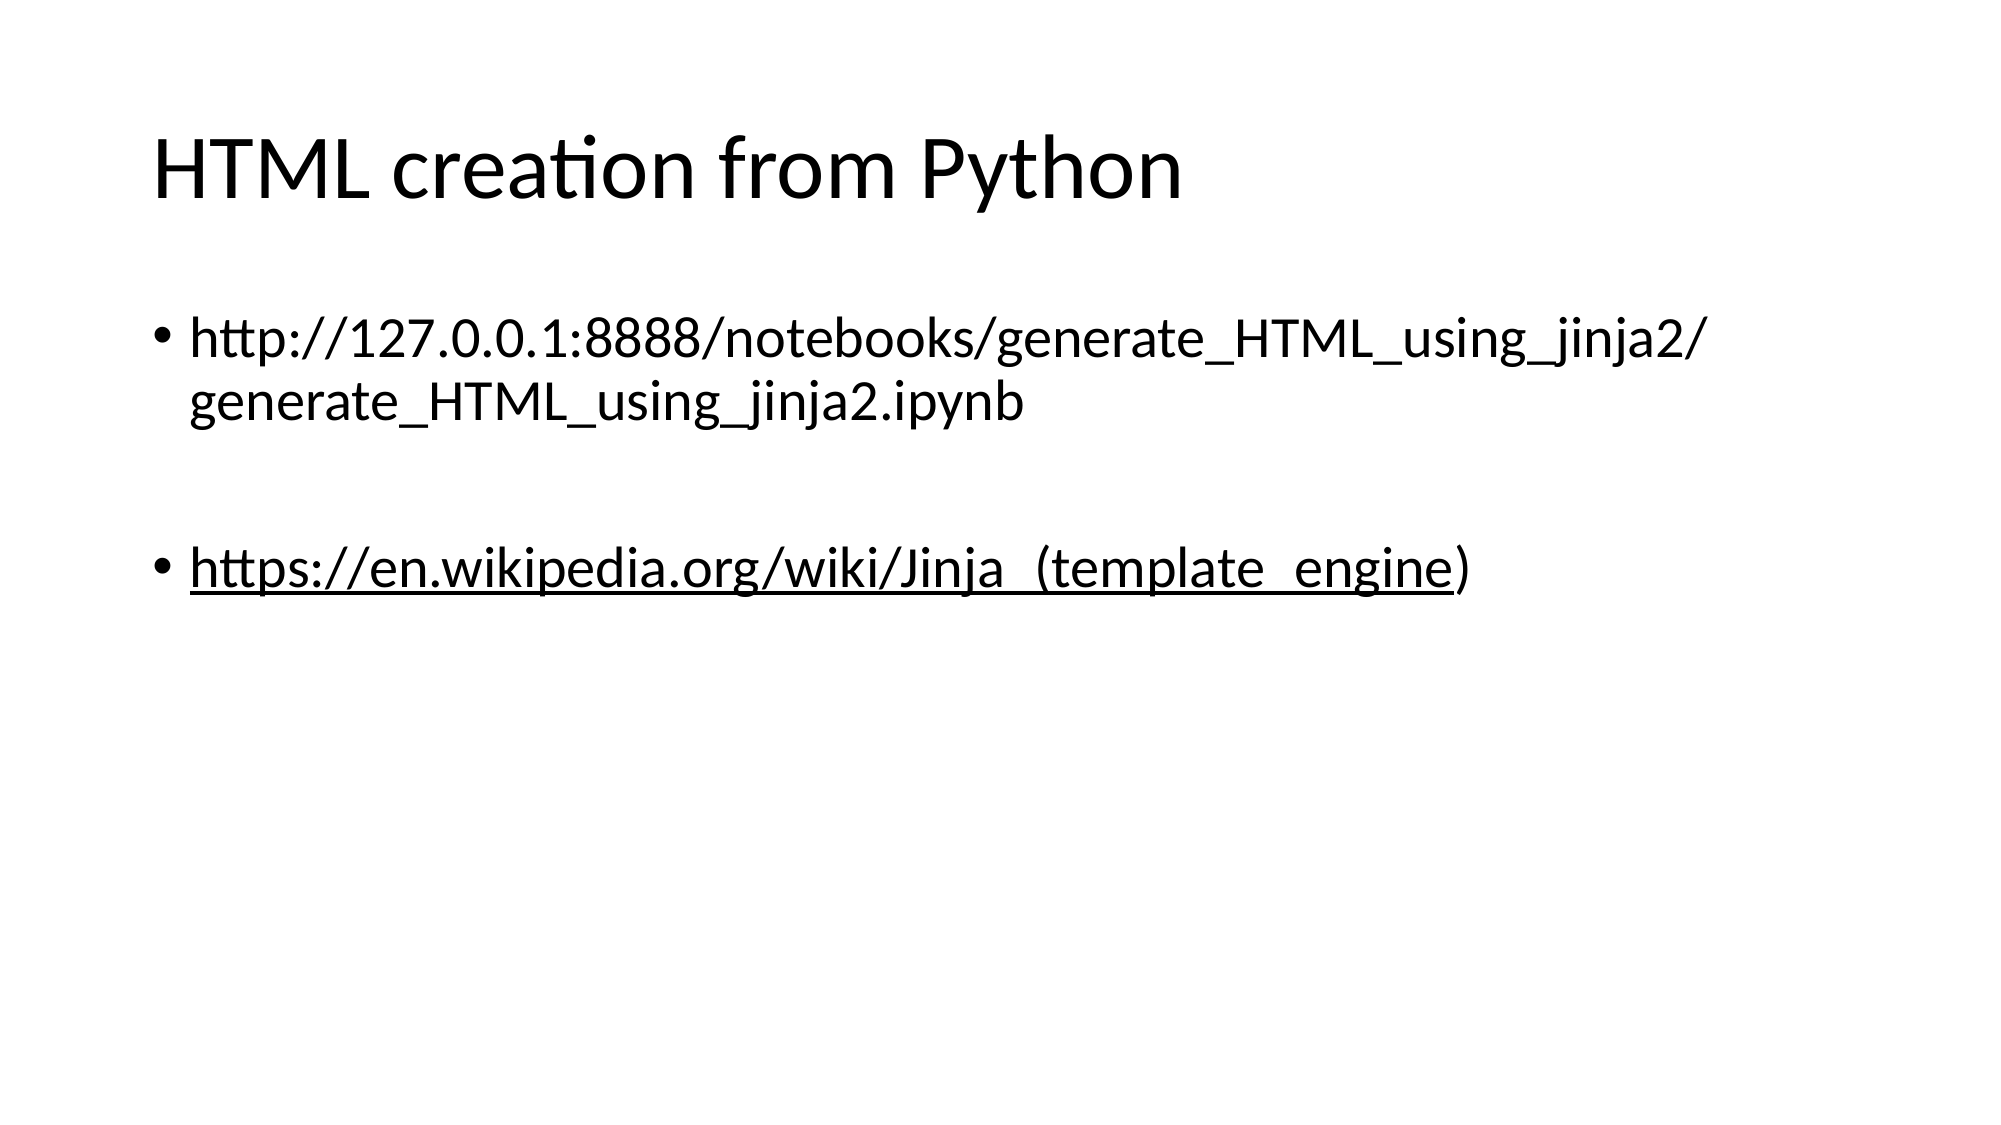

# HTML creation from Python
http://127.0.0.1:8888/notebooks/generate_HTML_using_jinja2/generate_HTML_using_jinja2.ipynb

https://en.wikipedia.org/wiki/Jinja_(template_engine)